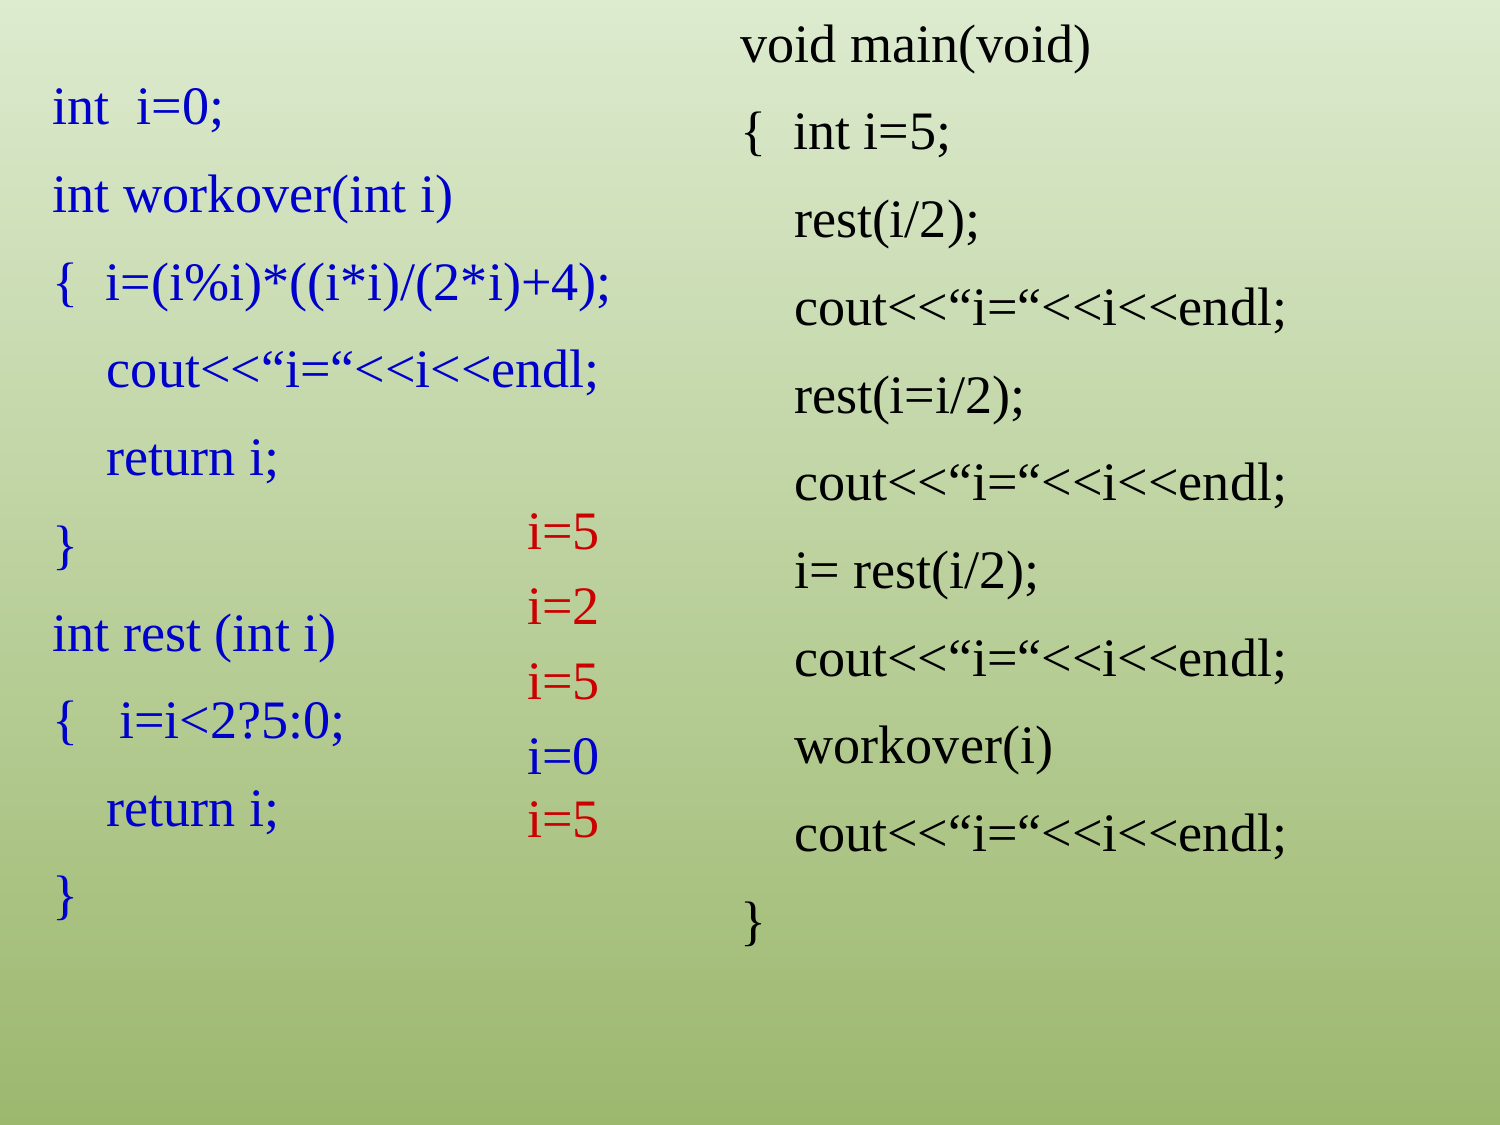

void main(void)
{  int i=5;
    rest(i/2);
    cout<<“i=“<<i<<endl;
    rest(i=i/2);
    cout<<“i=“<<i<<endl;
    i= rest(i/2);
    cout<<“i=“<<i<<endl;
    workover(i)
    cout<<“i=“<<i<<endl;
}
int  i=0;
int workover(int i)
{  i=(i%i)*((i*i)/(2*i)+4);
    cout<<“i=“<<i<<endl;
    return i;
}
int rest (int i)
{   i=i<2?5:0;
    return i;
}
i=5
i=2
i=5
i=0
i=5
230